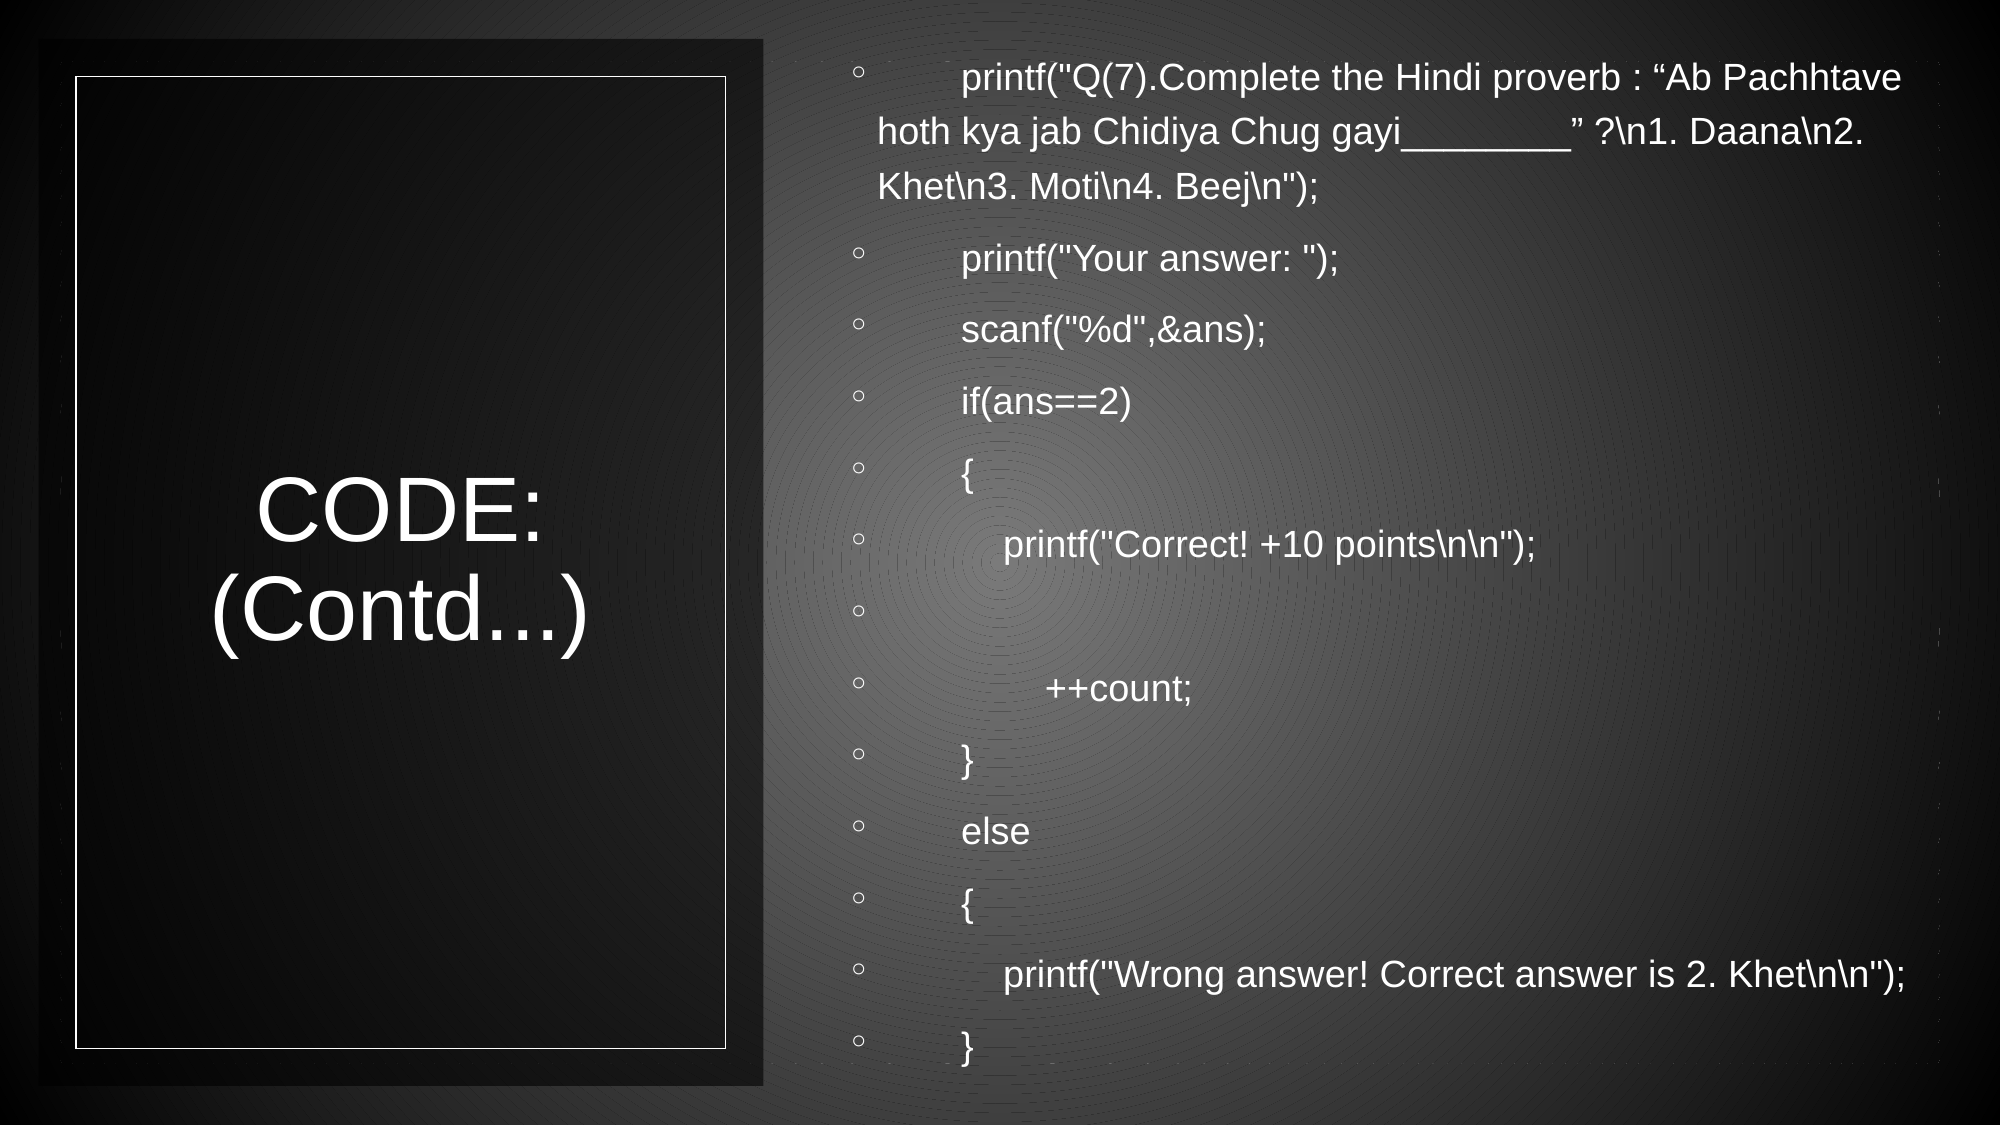

printf("Q(7).Complete the Hindi proverb : “Ab Pachhtave hoth kya jab Chidiya Chug gayi________” ?\n1. Daana\n2. Khet\n3. Moti\n4. Beej\n");
        printf("Your answer: ");
        scanf("%d",&ans);
        if(ans==2)
        {
            printf("Correct! +10 points\n\n");

                ++count;
        }
        else
        {
            printf("Wrong answer! Correct answer is 2. Khet\n\n");
        }

# CODE: (Contd...)